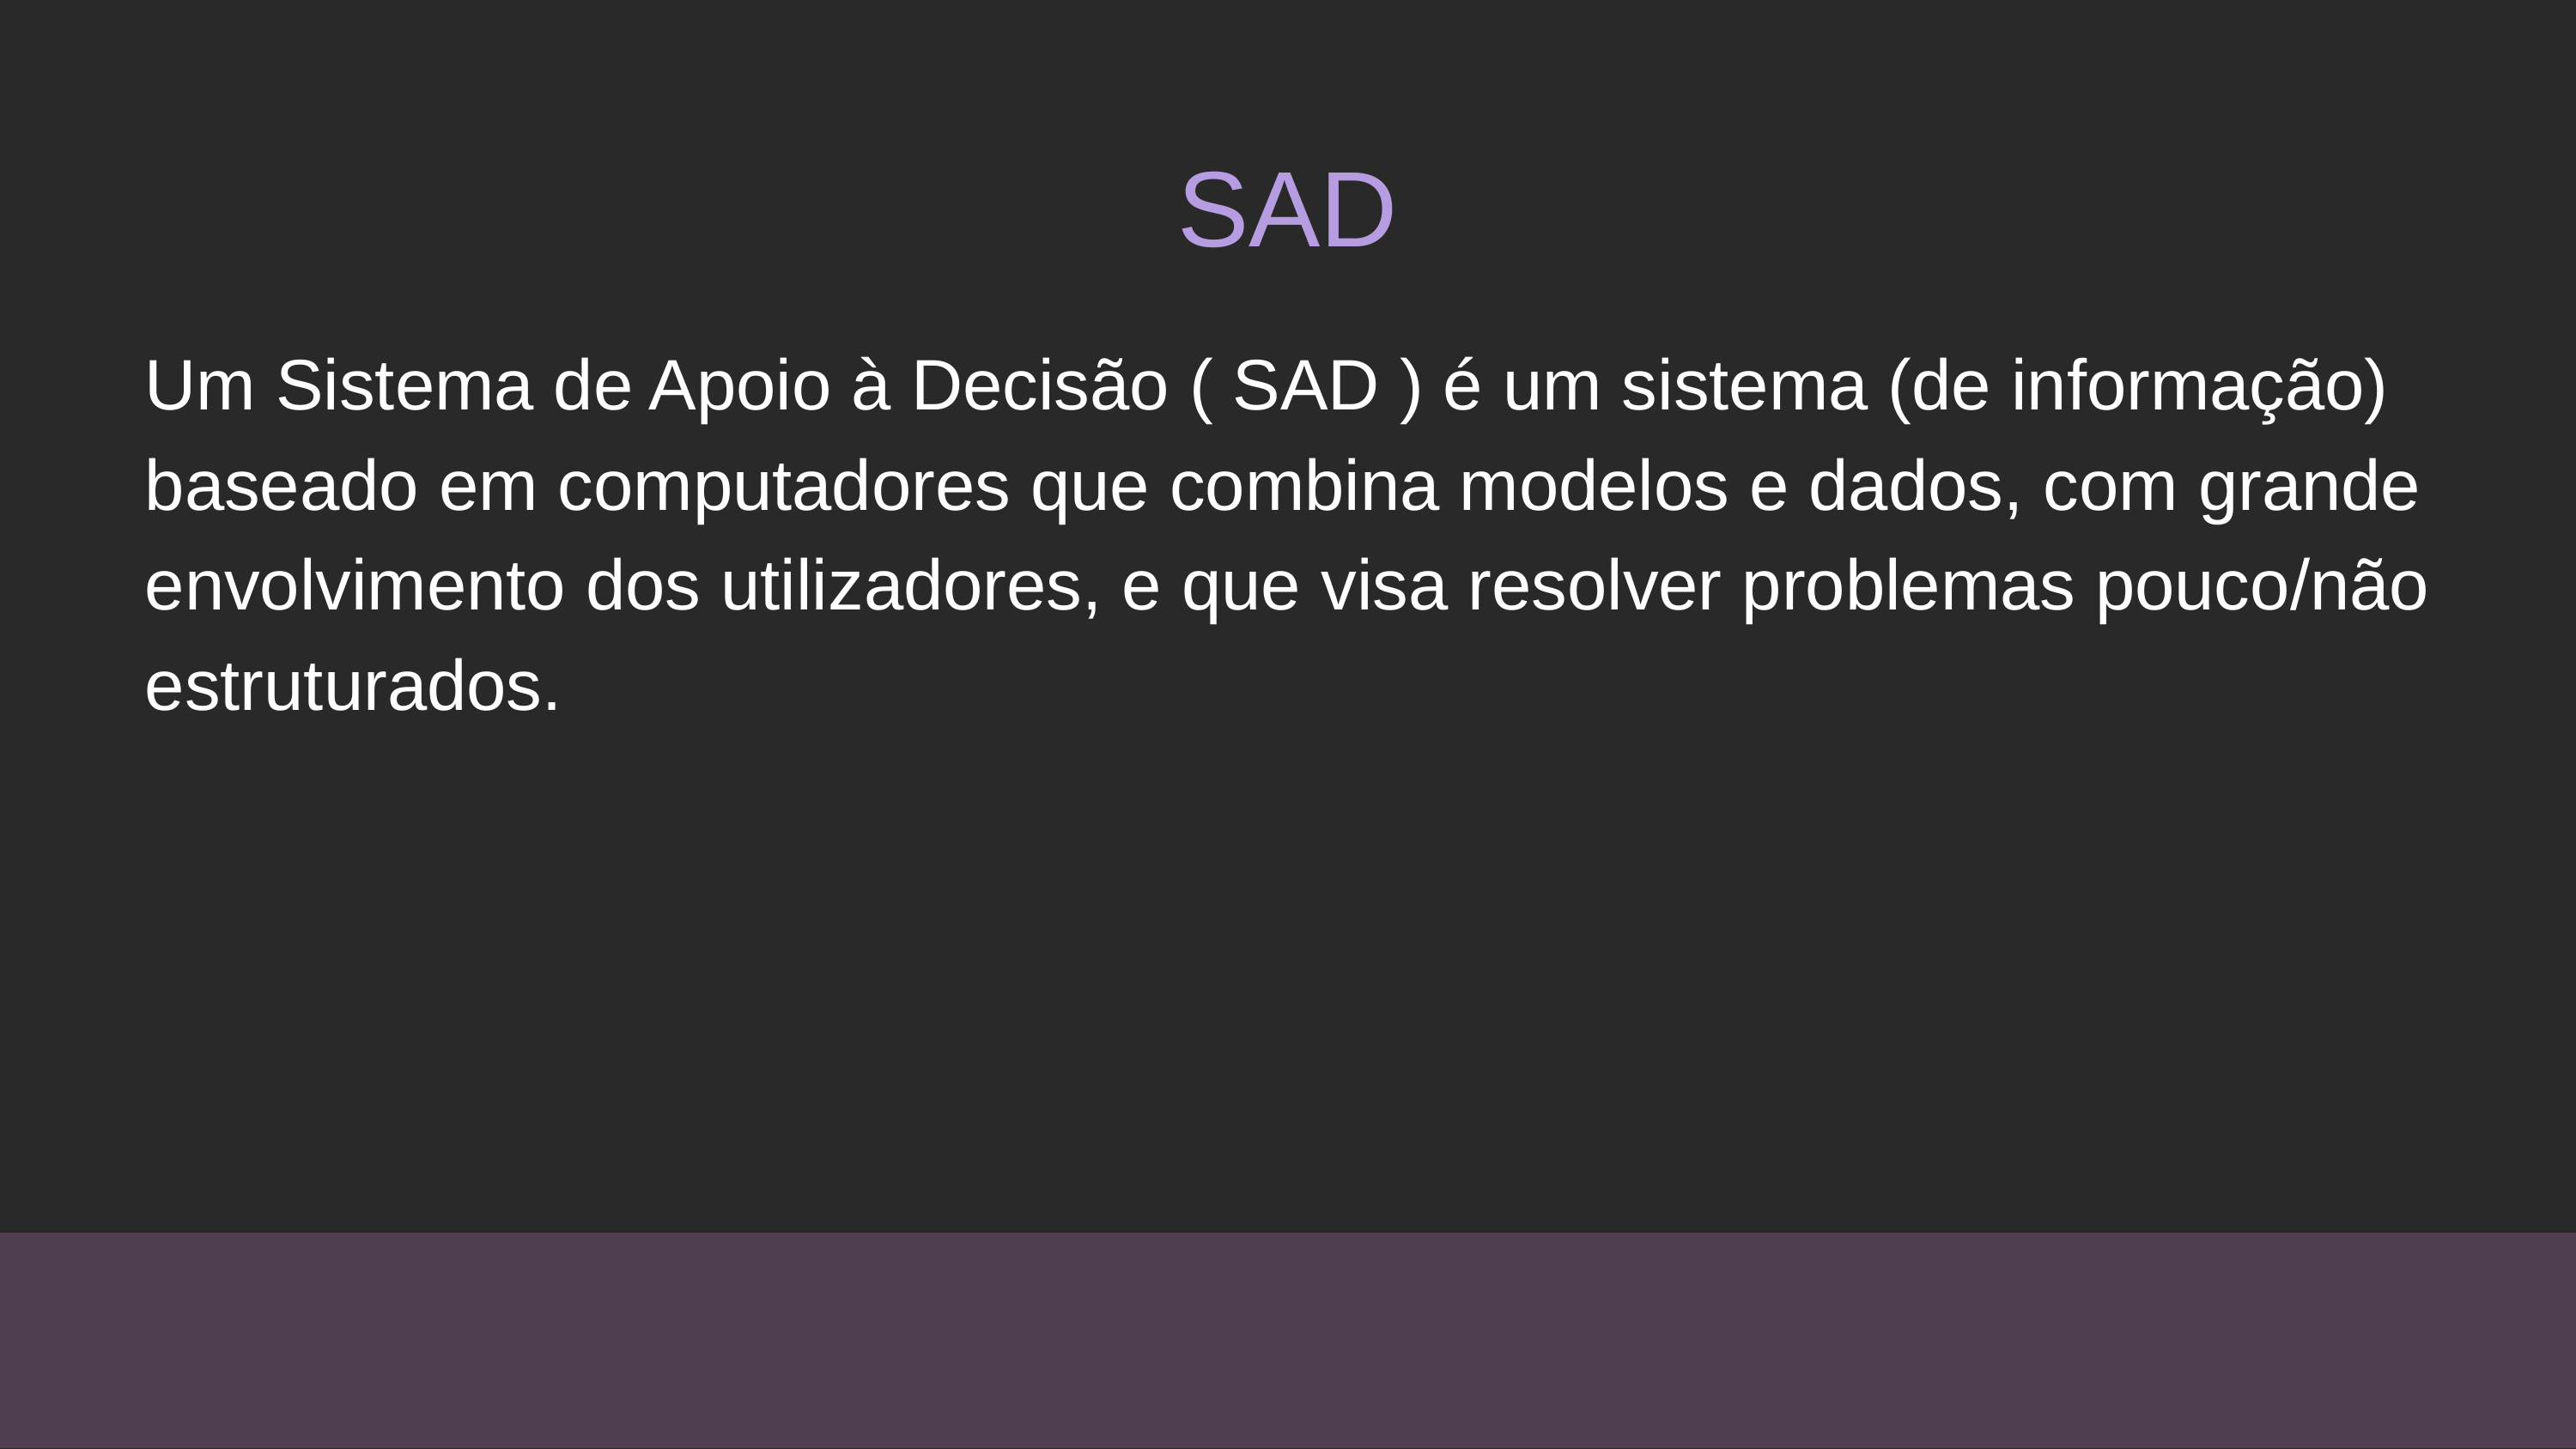

SAD
Um Sistema de Apoio à Decisão ( SAD ) é um sistema (de informação) baseado em computadores que combina modelos e dados, com grande envolvimento dos utilizadores, e que visa resolver problemas pouco/não estruturados.